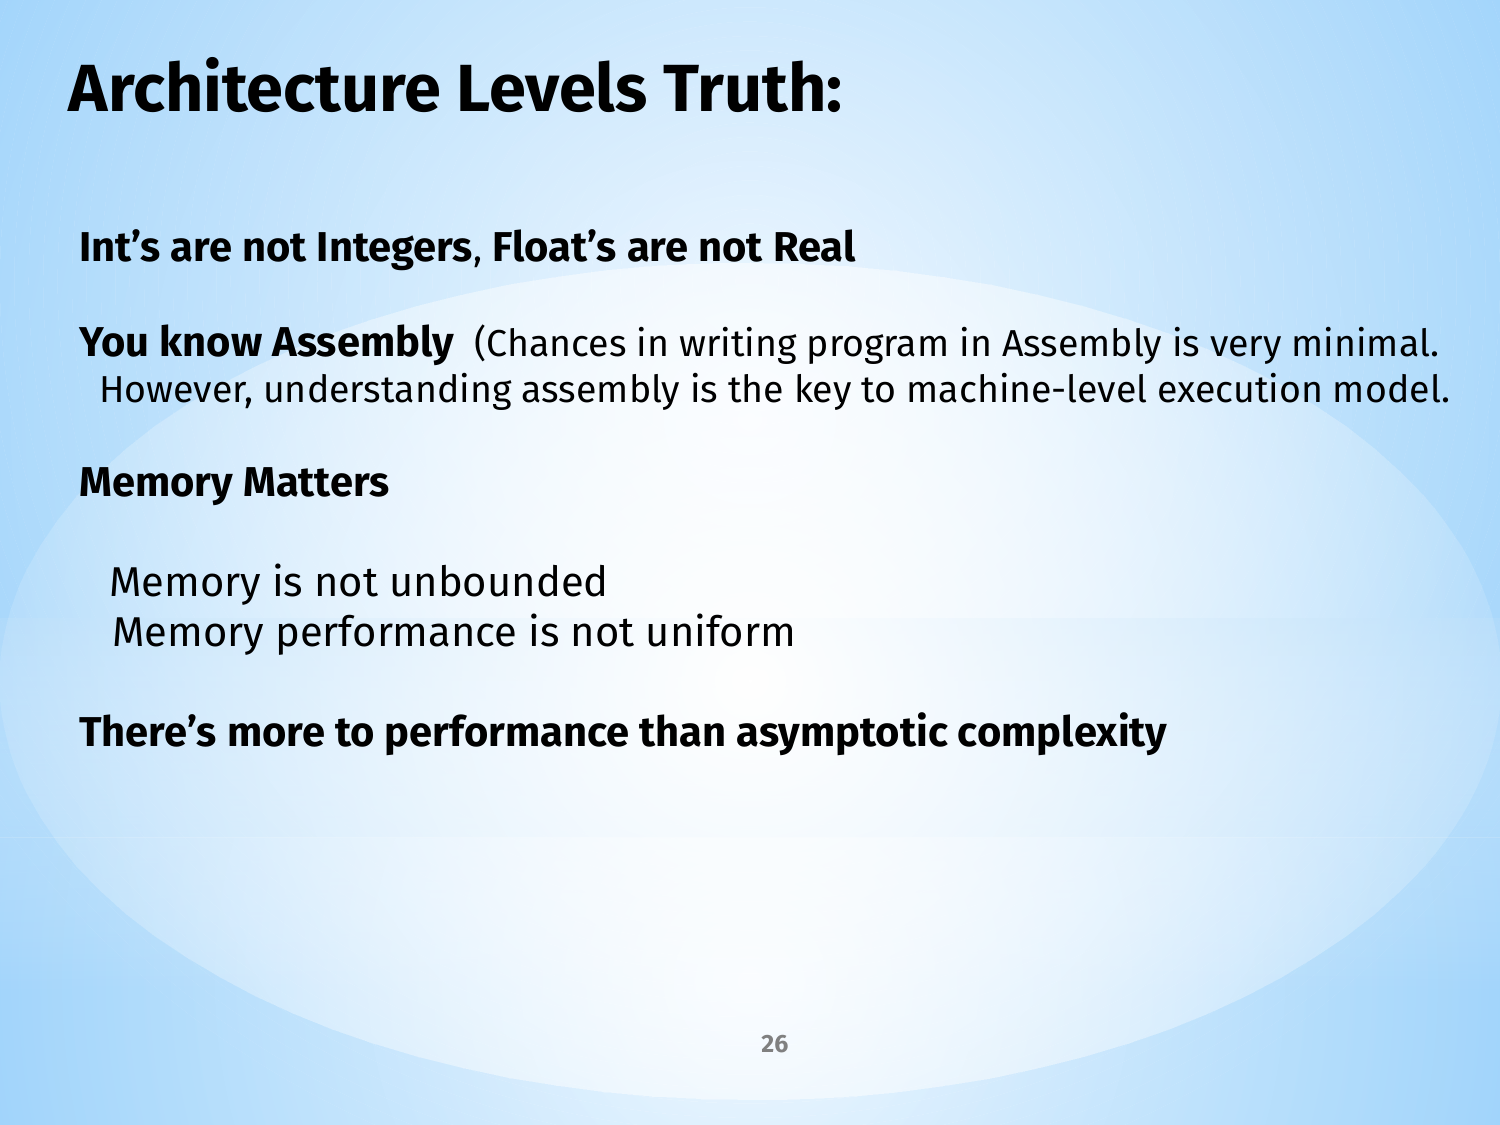

Architecture Levels Truth:
Int’s are not Integers, Float’s are not Real

You know Assembly  (Chances in writing program in Assembly is very minimal.
  However, understanding assembly is the key to machine-level execution model.

Memory Matters

   Memory is not unbounded
   Memory performance is not uniform

There’s more to performance than asymptotic complexity
26